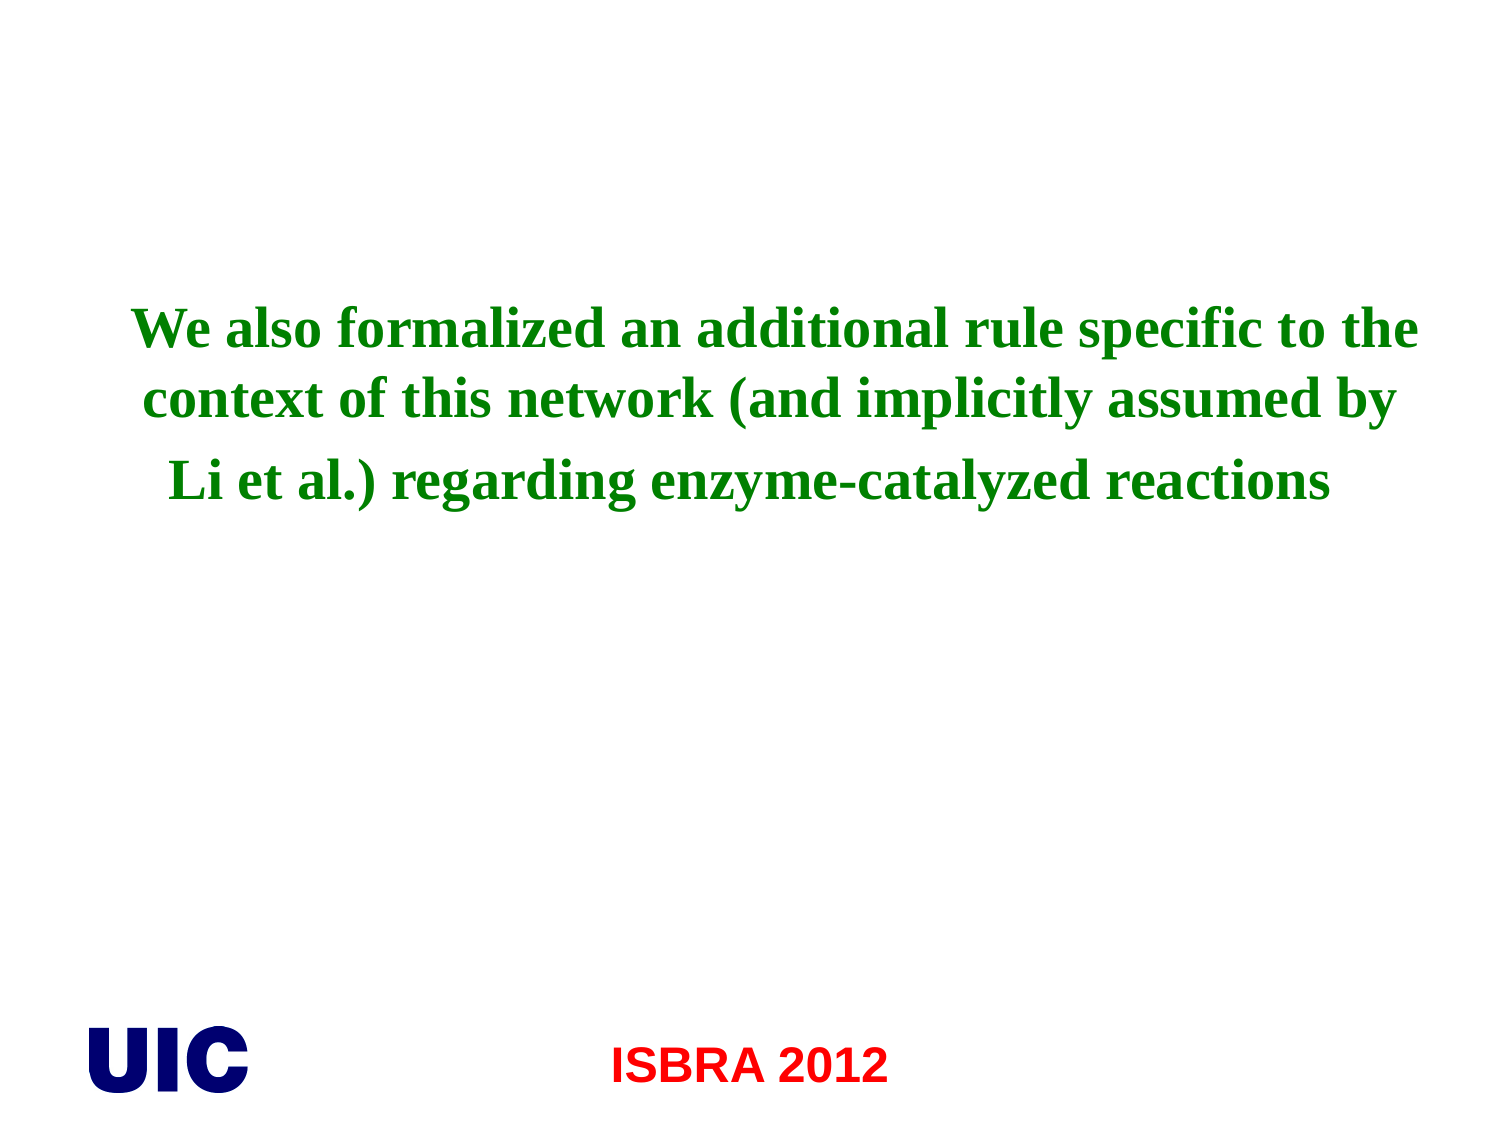

We also formalized an additional rule specific to the context of this network (and implicitly assumed by
Li et al.) regarding enzyme-catalyzed reactions
ISBRA 2012